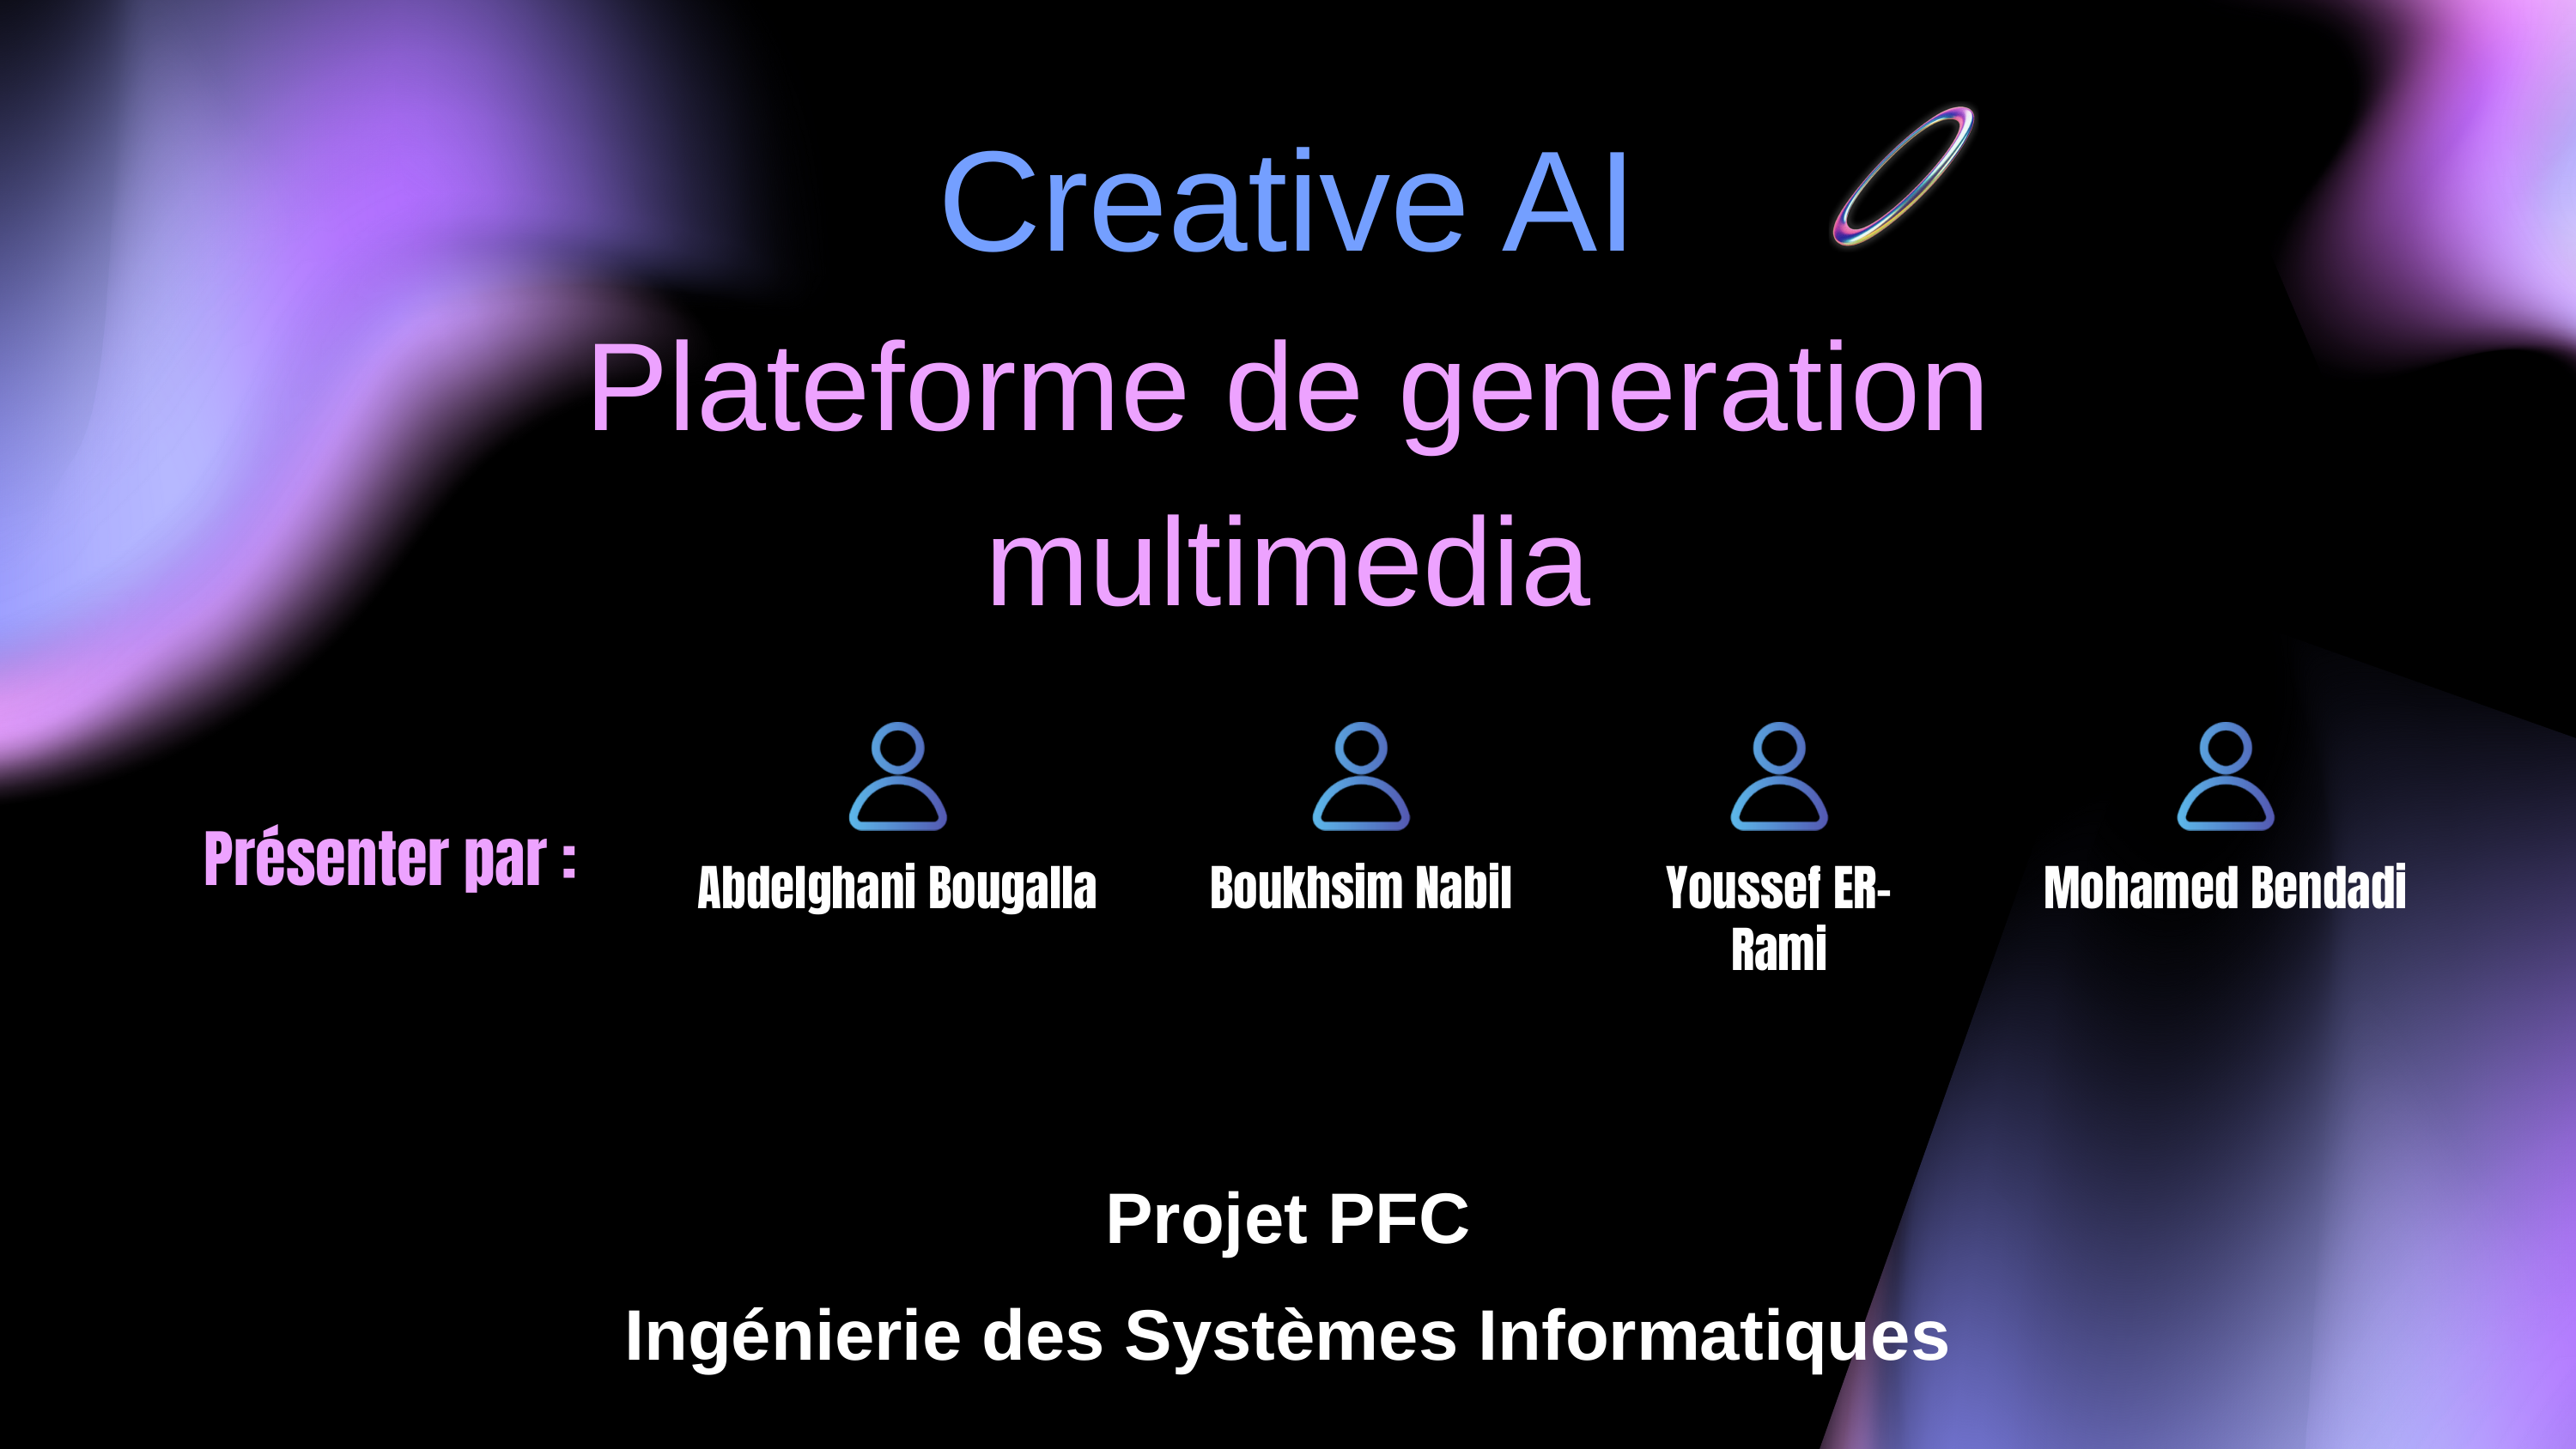

Creative AI
Plateforme de generation multimedia

Présenter par :
Abdelghani Bougalla
Boukhsim Nabil
Youssef ER-Rami
Mohamed Bendadi
Projet PFC
Ingénierie des Systèmes Informatiques